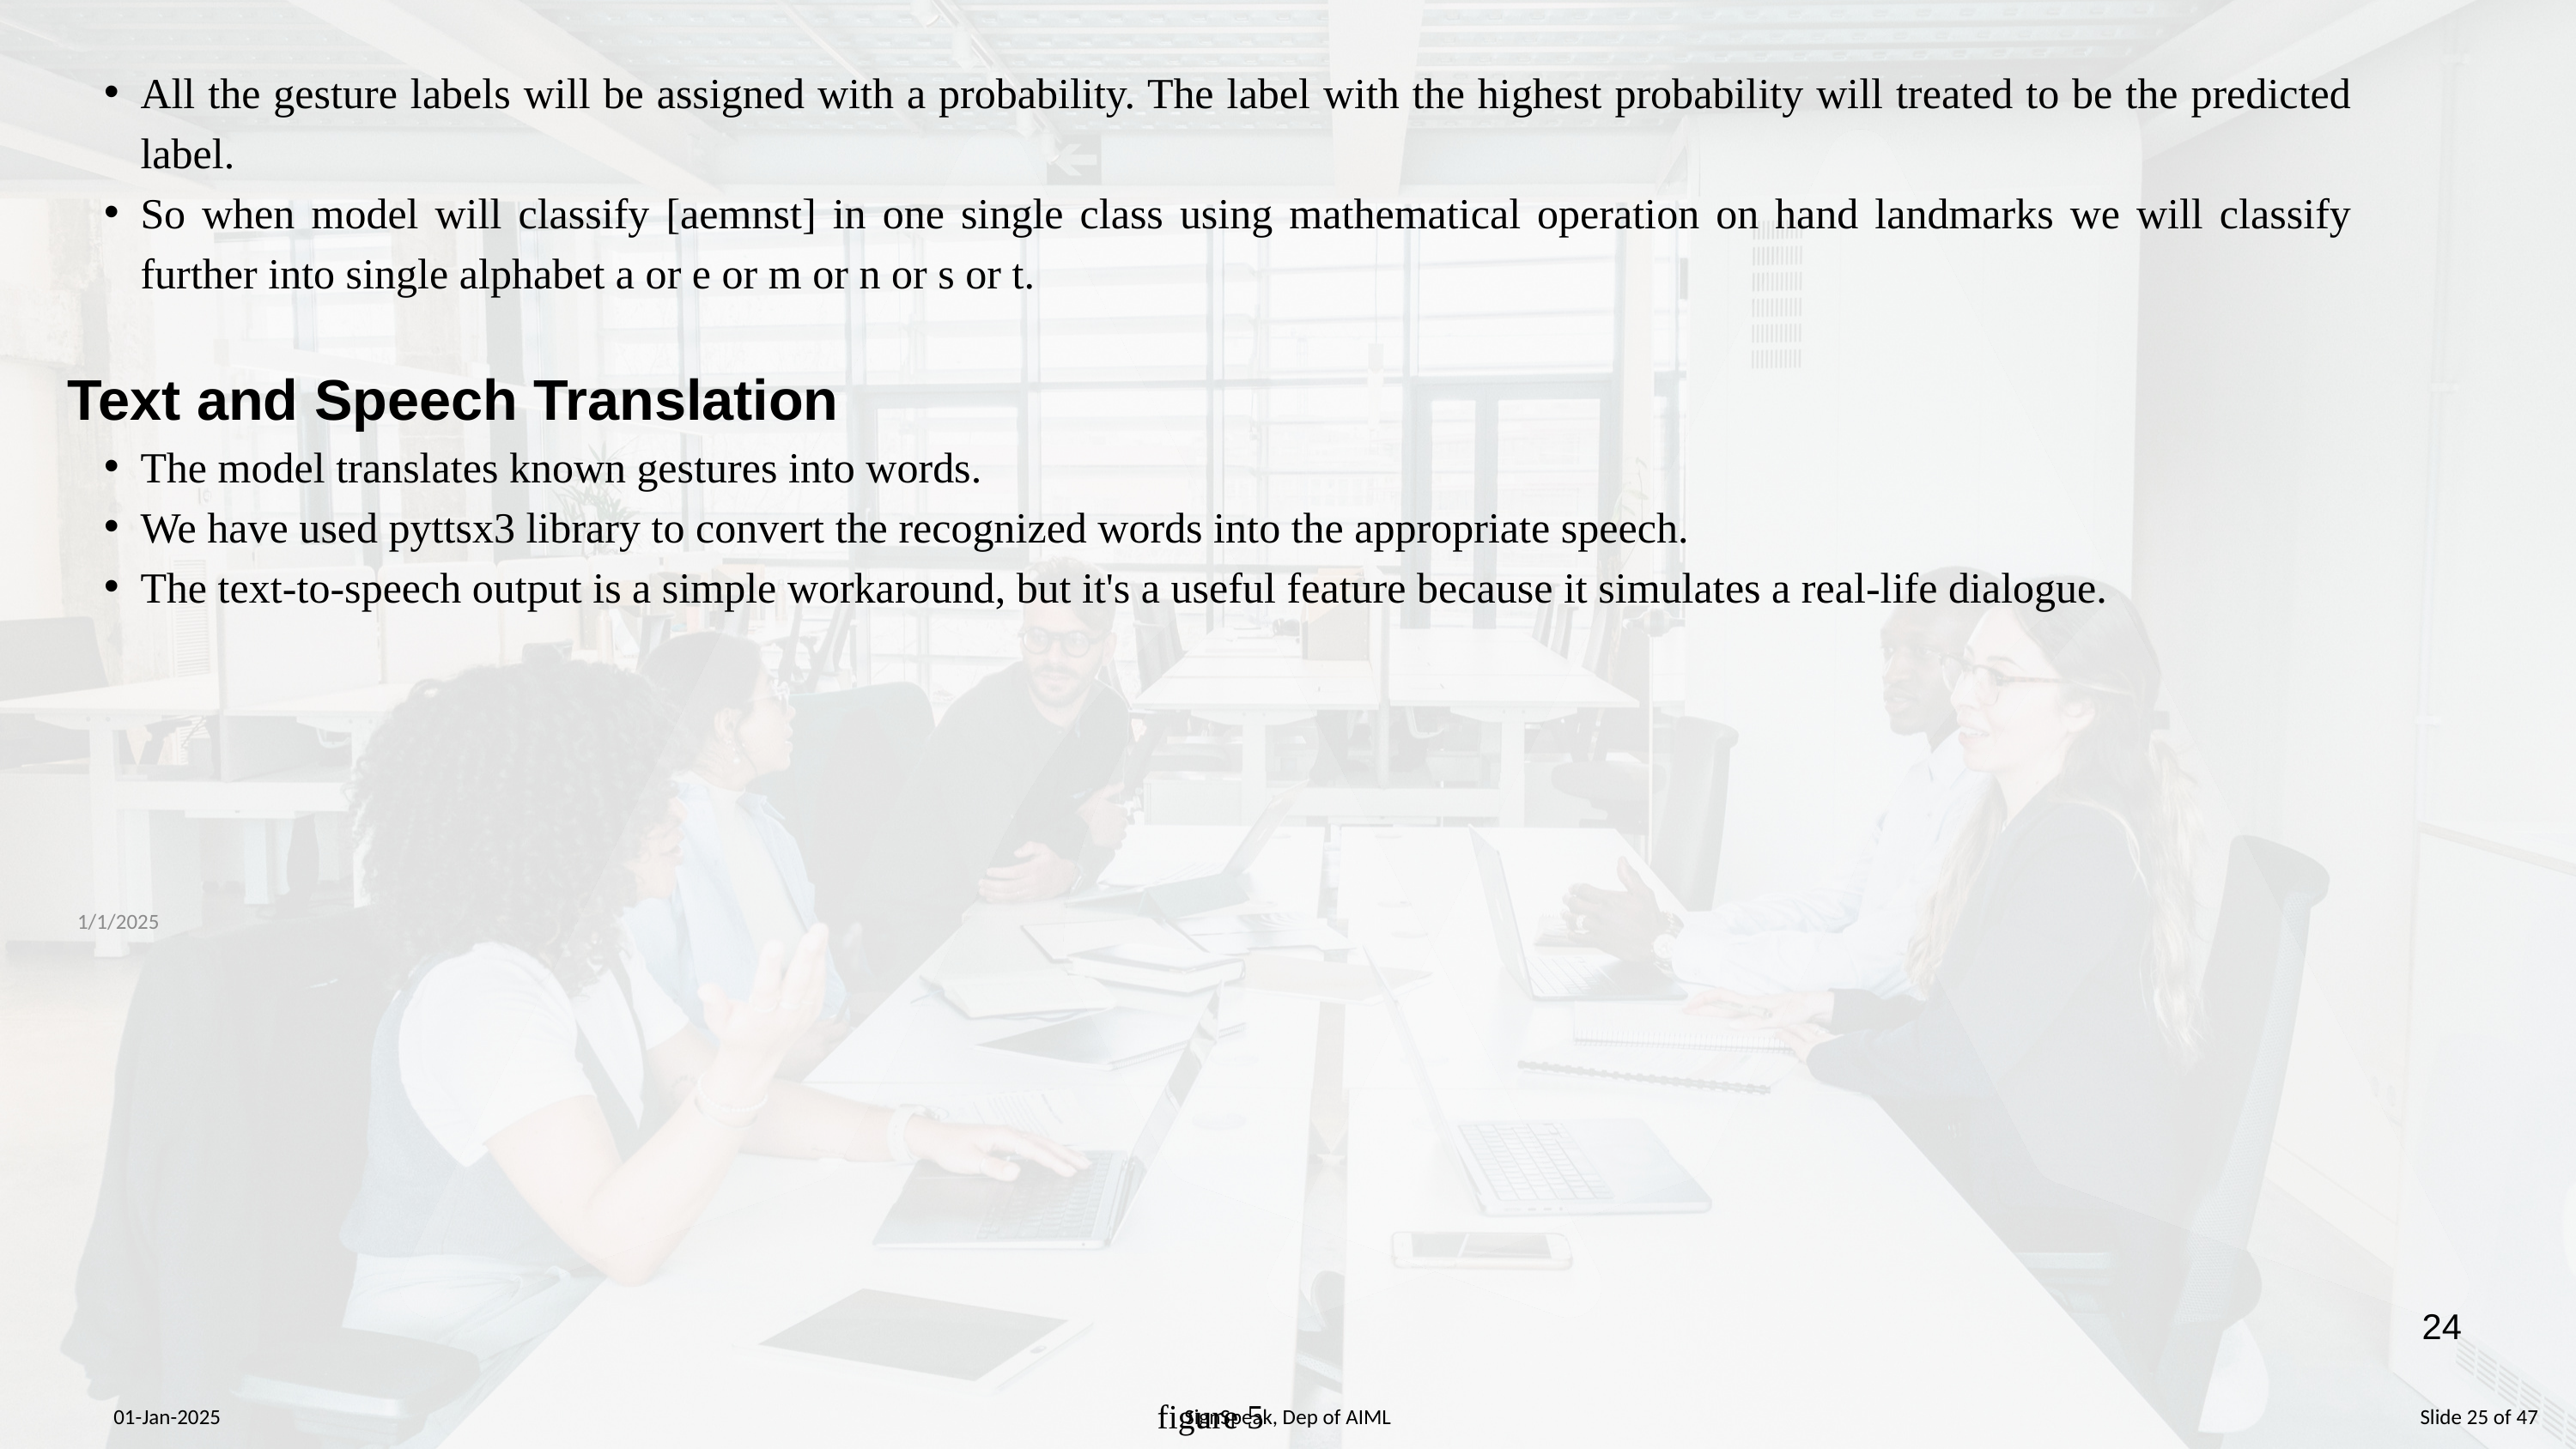

All the gesture labels will be assigned with a probability. The label with the highest probability will treated to be the predicted label.
So when model will classify [aemnst] in one single class using mathematical operation on hand landmarks we will classify further into single alphabet a or e or m or n or s or t.

Text and Speech Translation
The model translates known gestures into words.
We have used pyttsx3 library to convert the recognized words into the appropriate speech.
The text-to-speech output is a simple workaround, but it's a useful feature because it simulates a real-life dialogue.
1/1/2025
SignSpeak, Dep of AIML
24
figure 5
01-Jan-2025
SignSpeak, Dep of AIML
Slide 25 of 47